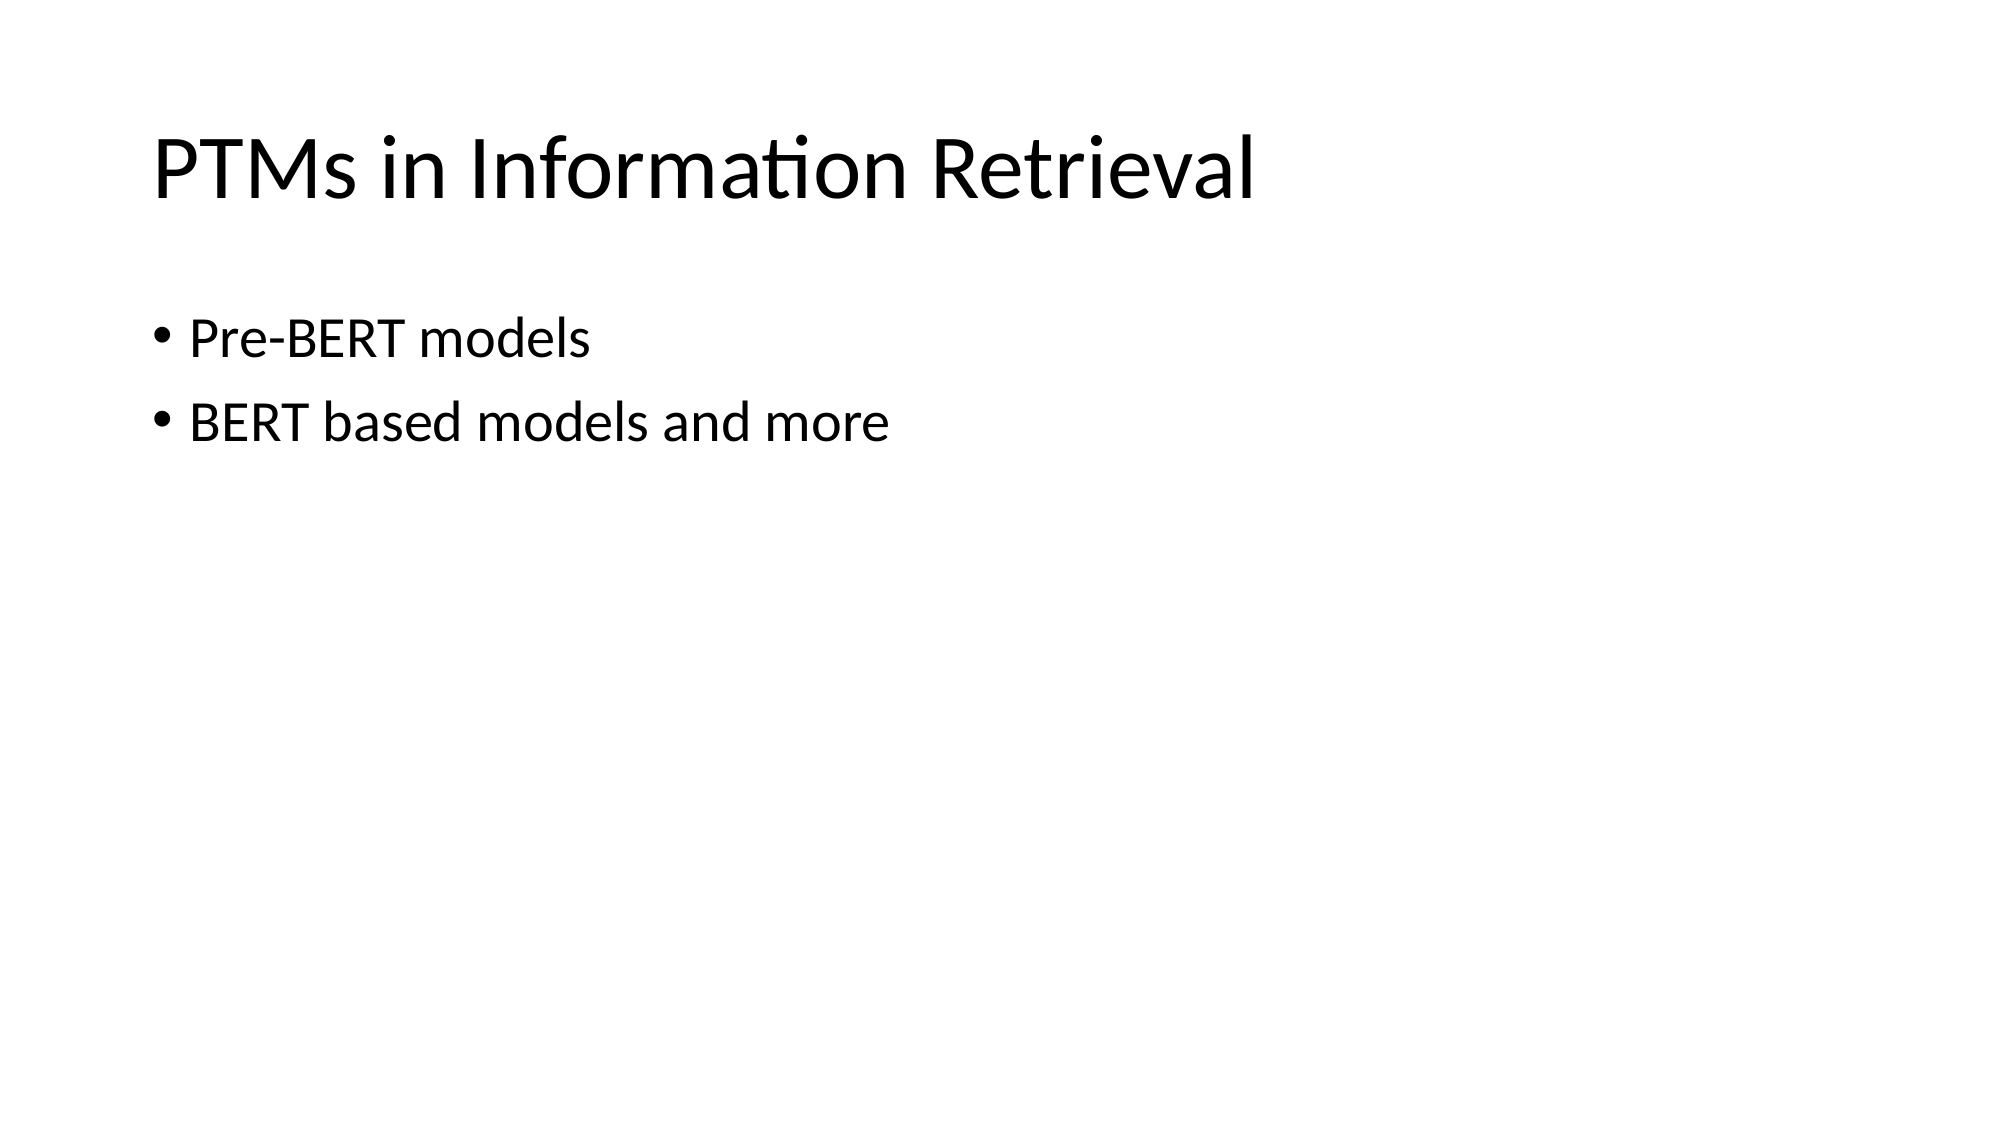

# PTMs in Information Retrieval
Pre-BERT models
BERT based models and more